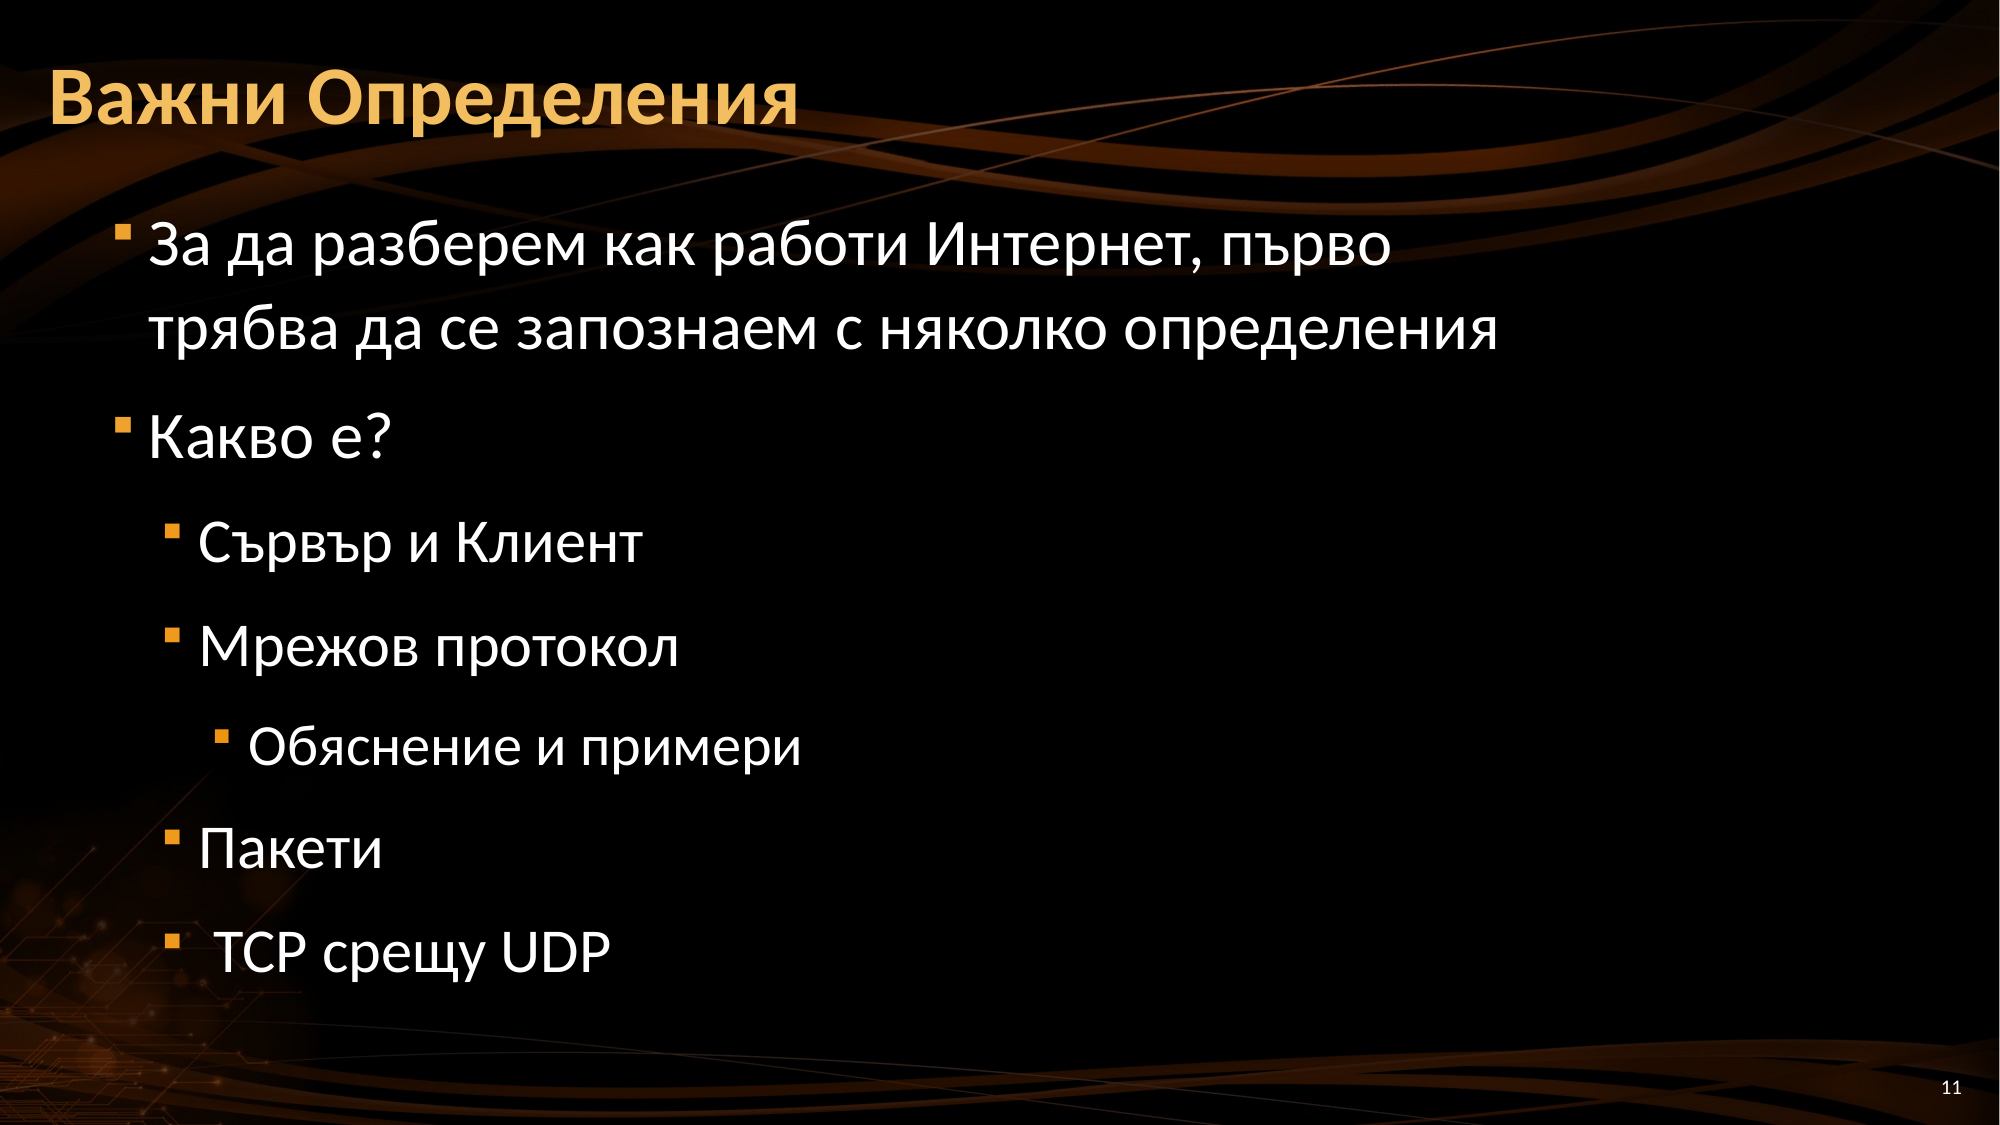

# Важни Определения
За да разберем как работи Интернет, първо
трябва да се запознаем с няколко определения
Какво е?
Сървър и Клиент
Мрежов протокол
Обяснение и примери
Пакети
 TCP срещу UDP
11